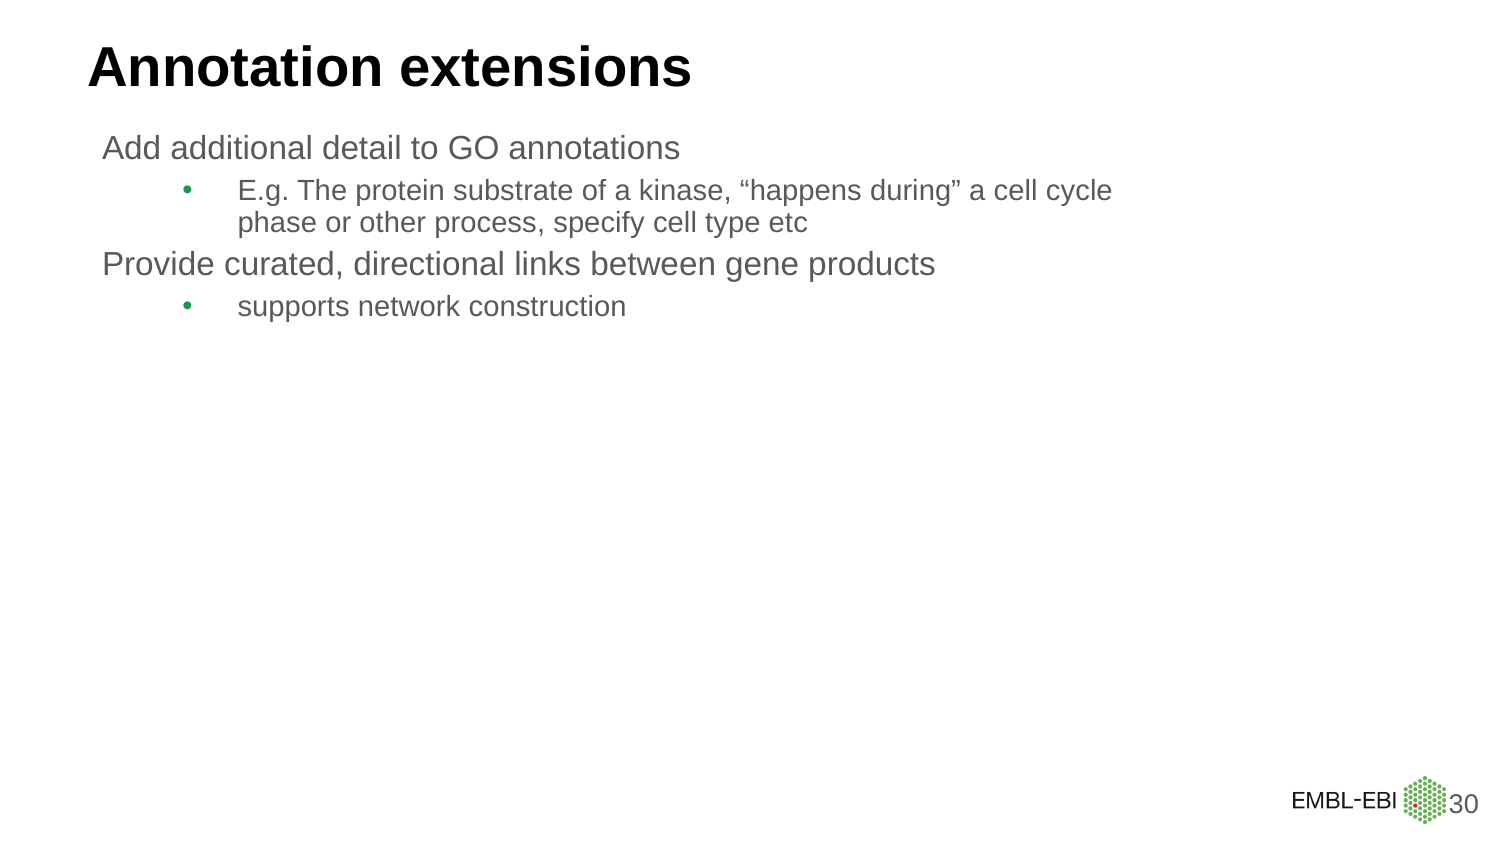

# Annotation extensions
Add additional detail to GO annotations
E.g. The protein substrate of a kinase, “happens during” a cell cycle phase or other process, specify cell type etc
Provide curated, directional links between gene products
supports network construction

30